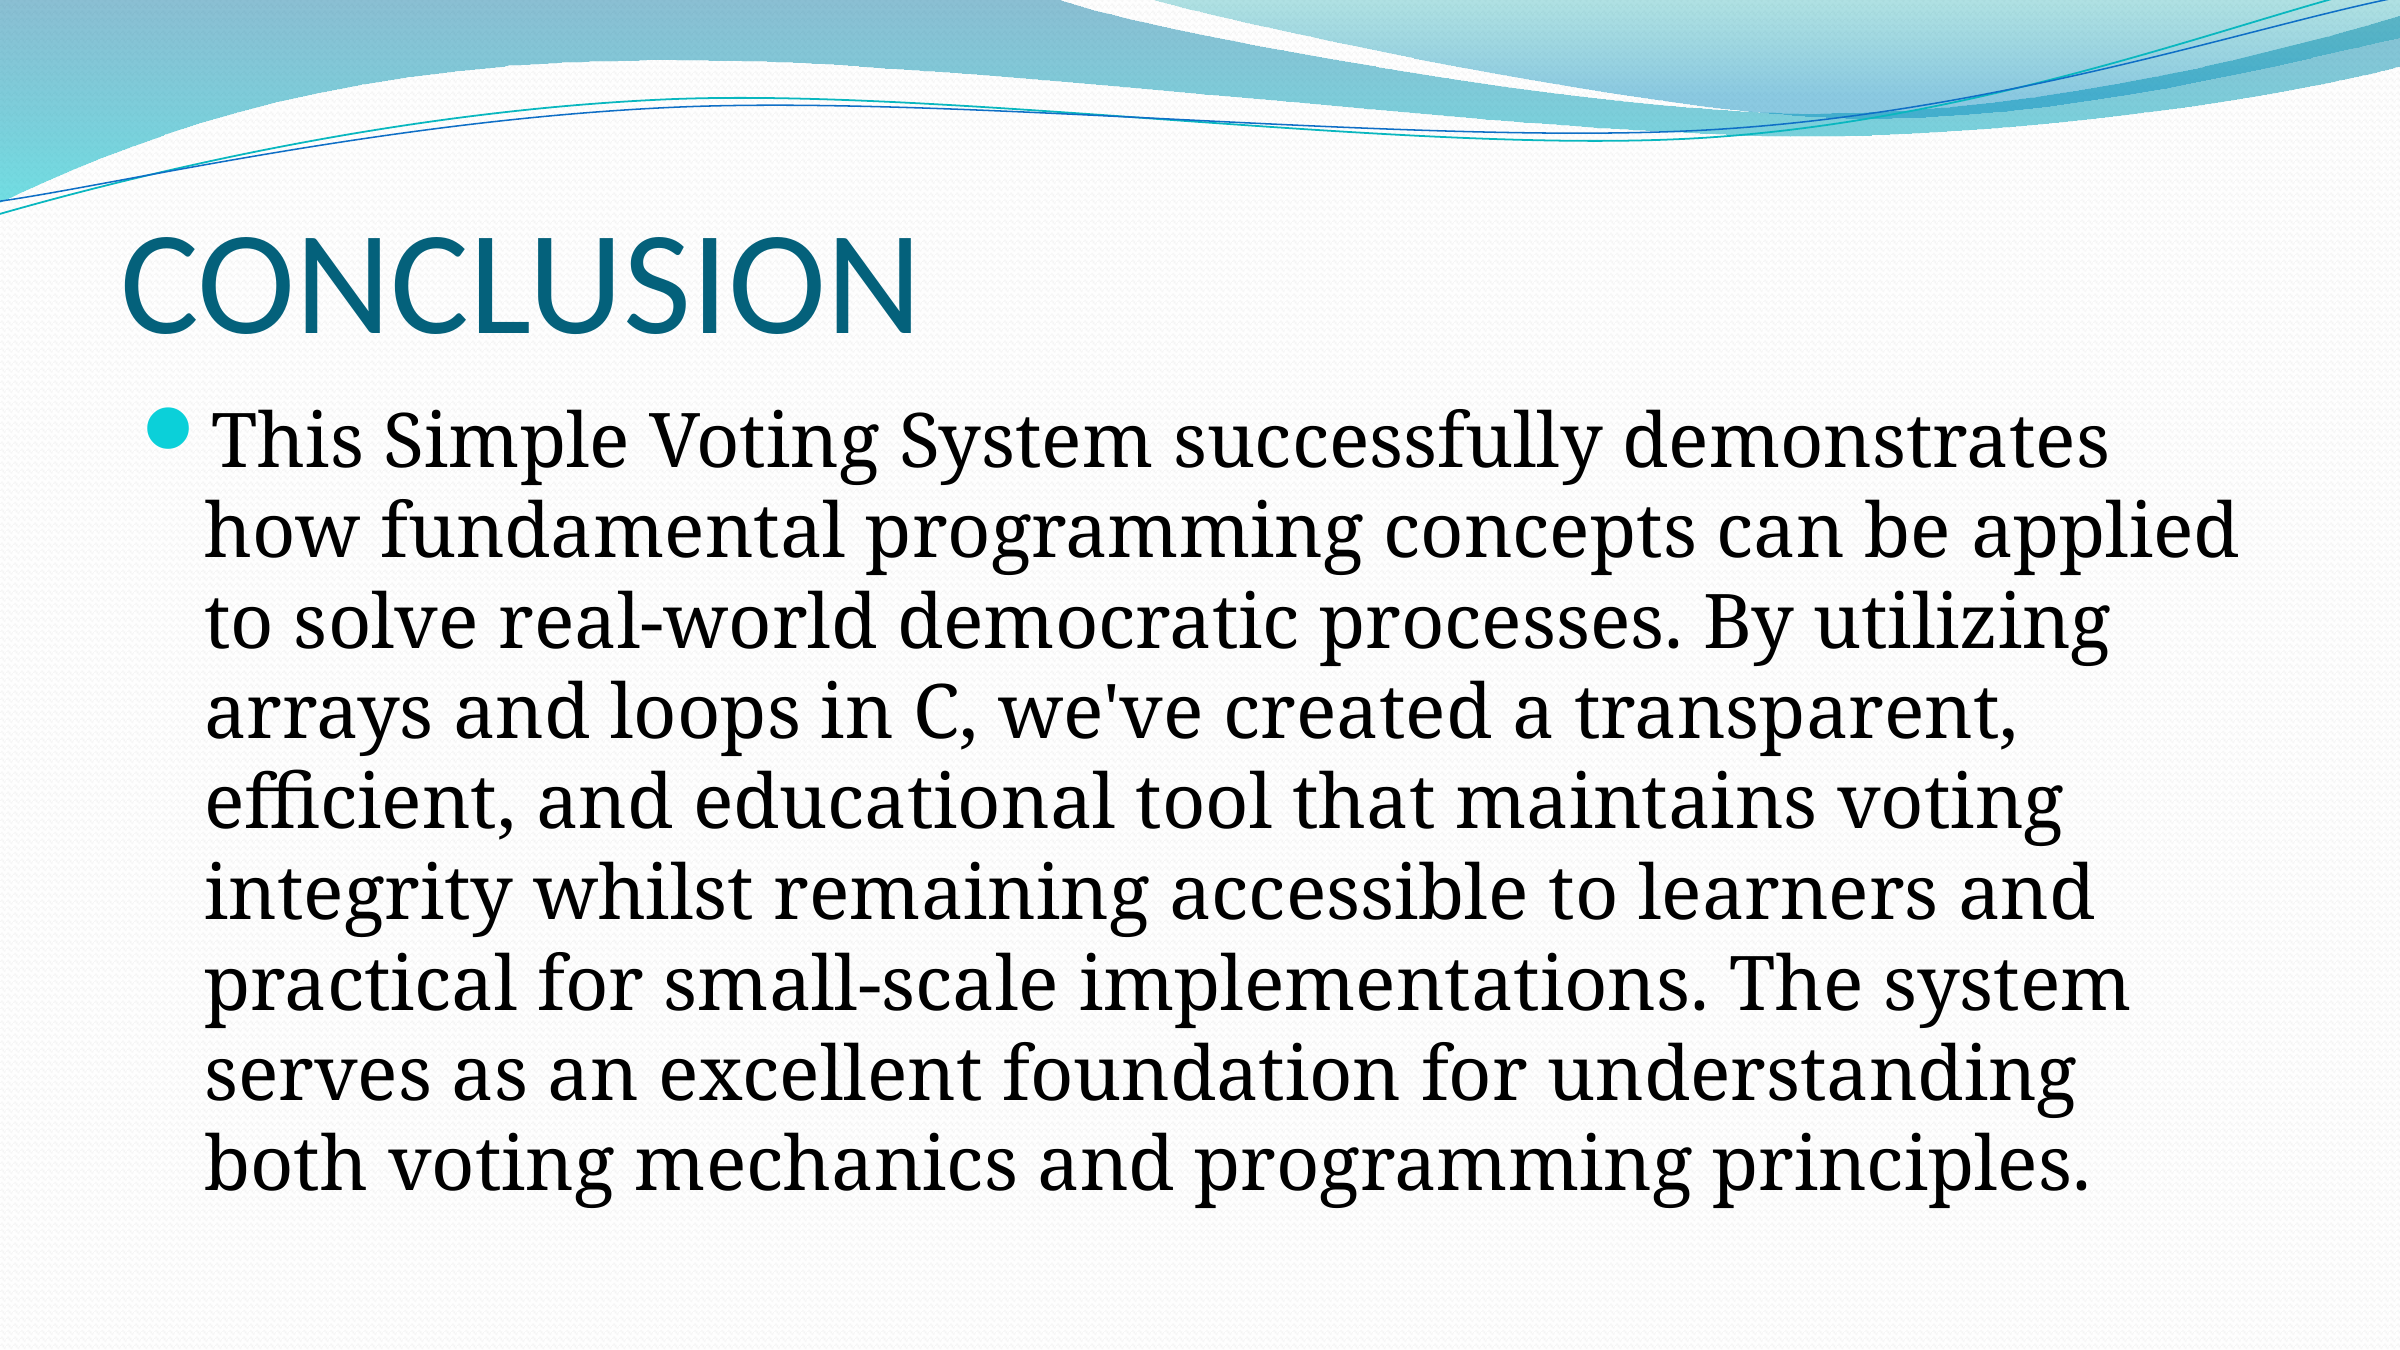

# CONCLUSION
This Simple Voting System successfully demonstrates how fundamental programming concepts can be applied to solve real-world democratic processes. By utilizing arrays and loops in C, we've created a transparent, efficient, and educational tool that maintains voting integrity whilst remaining accessible to learners and practical for small-scale implementations. The system serves as an excellent foundation for understanding both voting mechanics and programming principles.